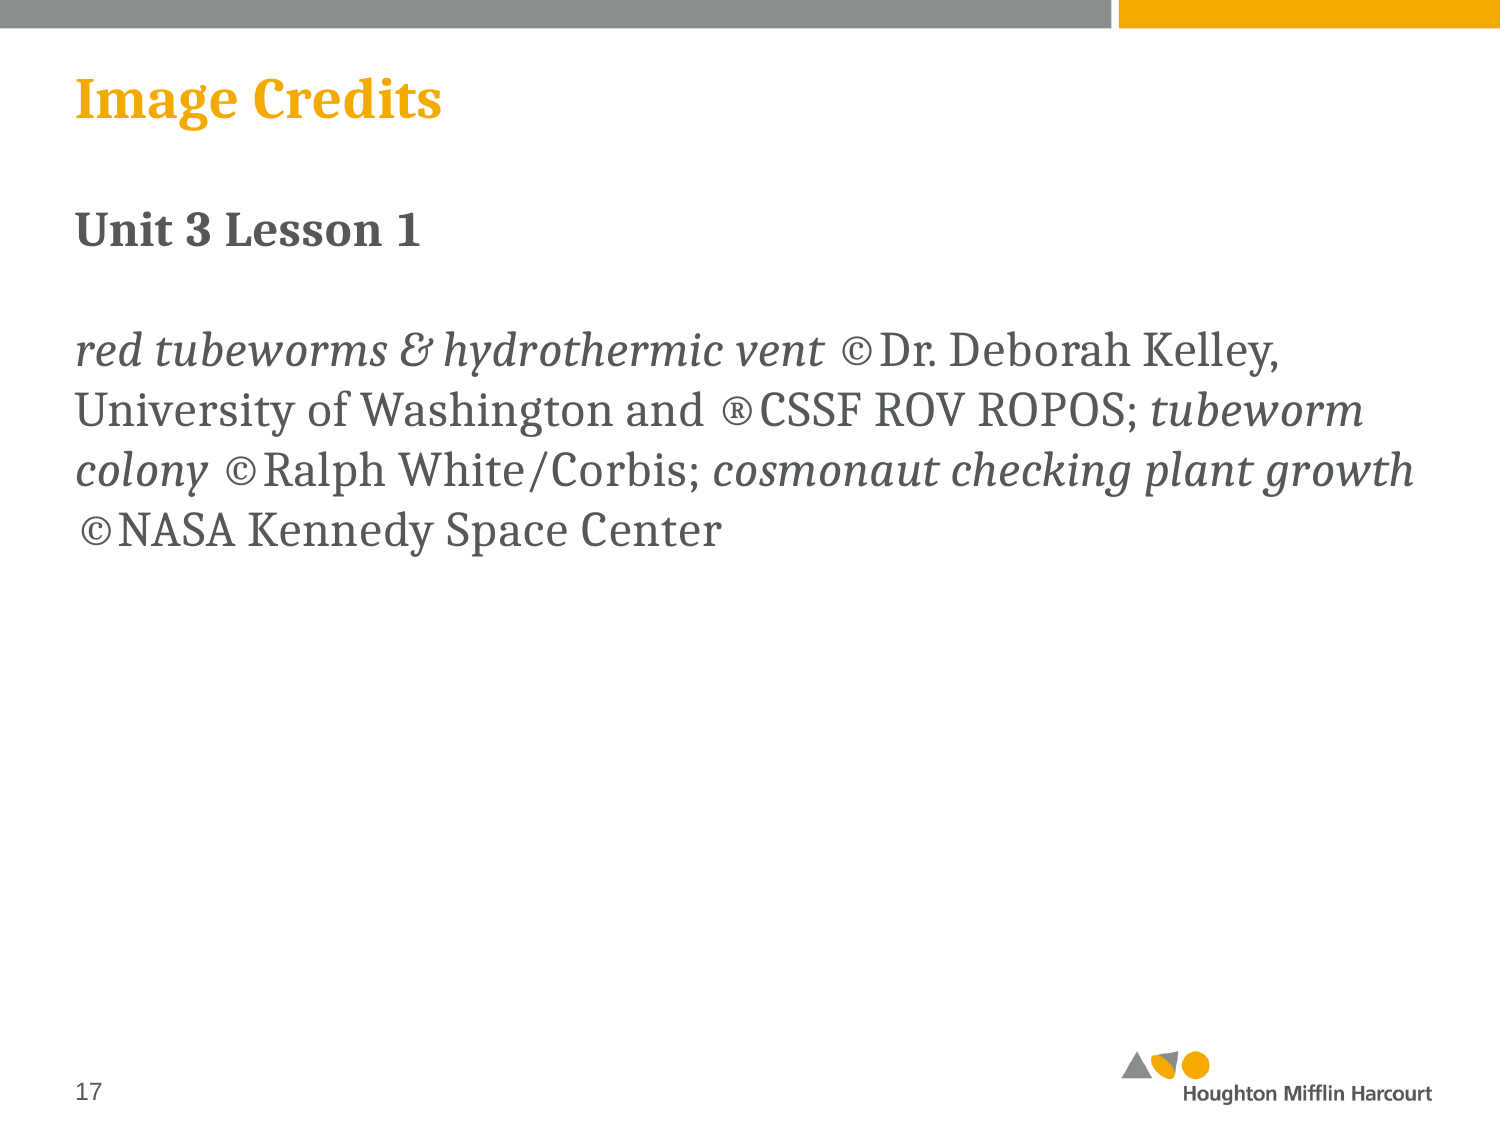

# Image Credits
Unit 3 Lesson 1

red tubeworms & hydrothermic vent ©Dr. Deborah Kelley, University of Washington and ®CSSF ROV ROPOS; tubeworm colony ©Ralph White/Corbis; cosmonaut checking plant growth ©NASA Kennedy Space Center

17